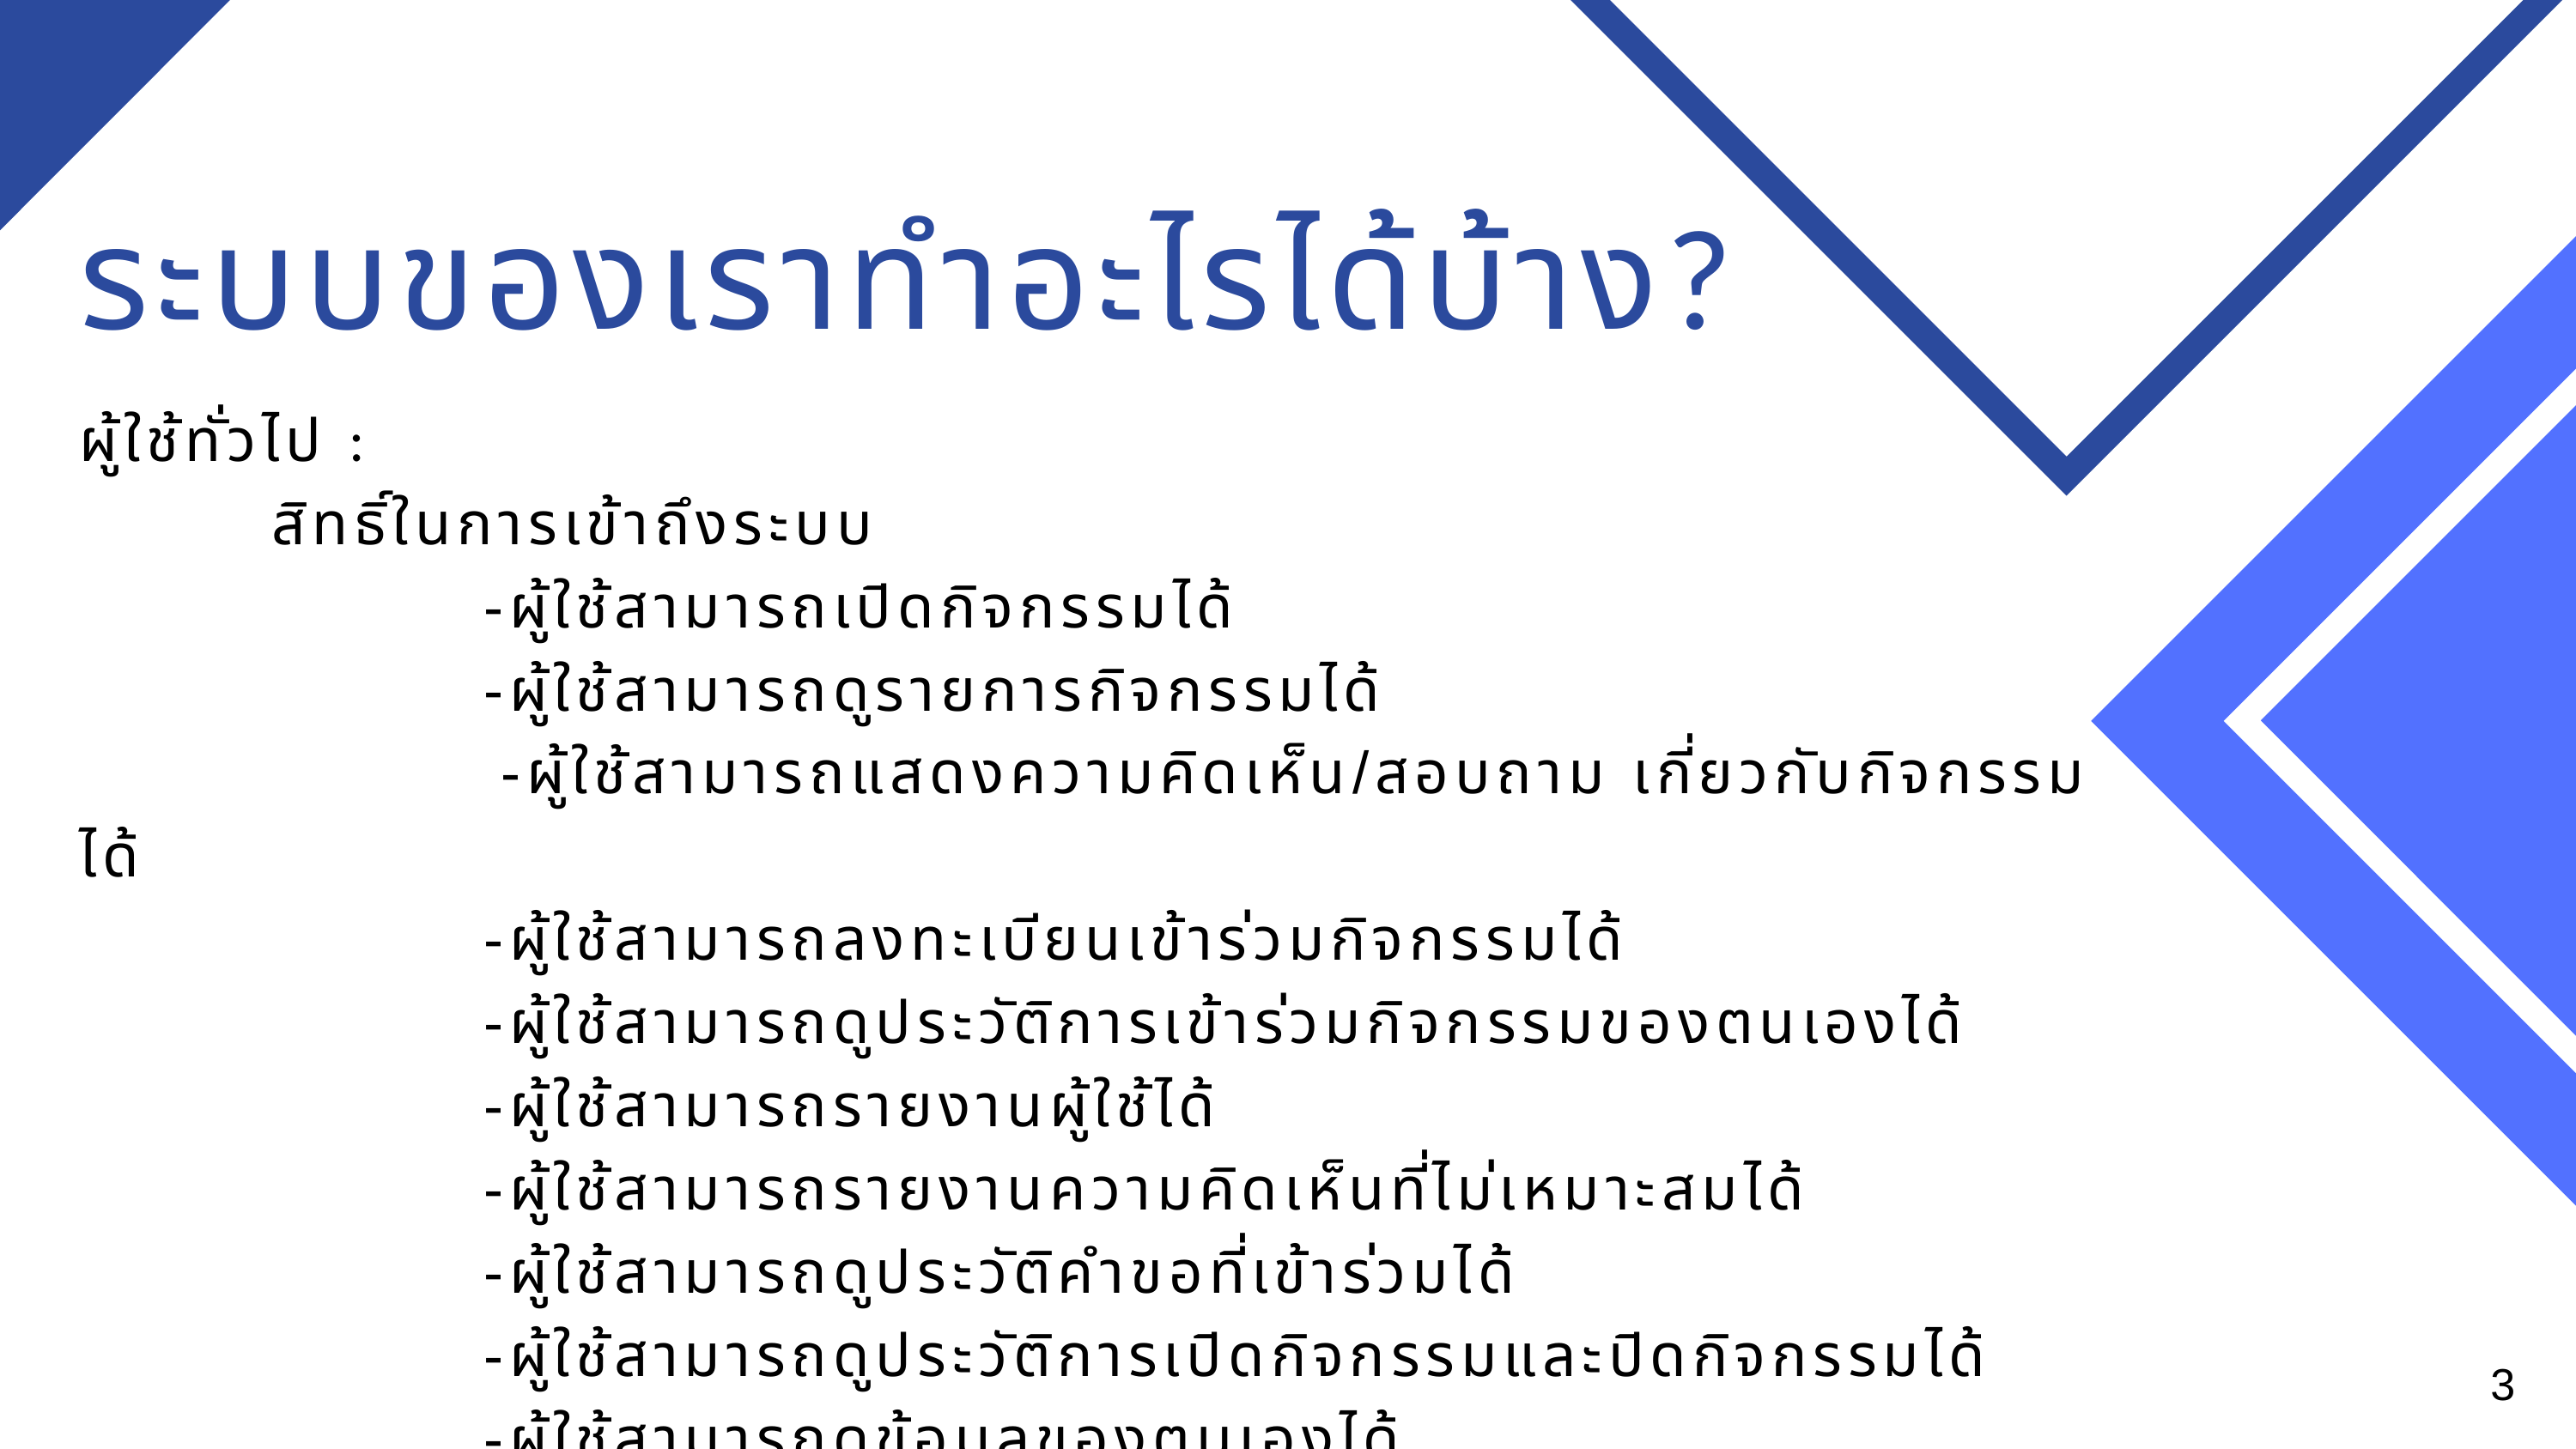

ระบบของเราทำอะไรได้บ้าง?

ผู้ใช้ทั่วไป :
         สิทธิ์ในการเข้าถึงระบบ
                  -ผู้ใช้สามารถเปิดกิจกรรมได้
                  -ผู้ใช้สามารถดูรายการกิจกรรมได้
                  -ผู้ใช้สามารถแสดงความคิดเห็น/สอบถาม เกี่ยวกับกิจกรรมได้
                  -ผู้ใช้สามารถลงทะเบียนเข้าร่วมกิจกรรมได้
                  -ผู้ใช้สามารถดูประวัติการเข้าร่วมกิจกรรมของตนเองได้
                  -ผู้ใช้สามารถรายงานผู้ใช้ได้
                  -ผู้ใช้สามารถรายงานความคิดเห็นที่ไม่เหมาะสมได้
                  -ผู้ใช้สามารถดูประวัติคำขอที่เข้าร่วมได้
                  -ผู้ใช้สามารถดูประวัติการเปิดกิจกรรมและปิดกิจกรรมได้
                  -ผู้ใช้สามารถดูข้อมูลของตนเองได้
3